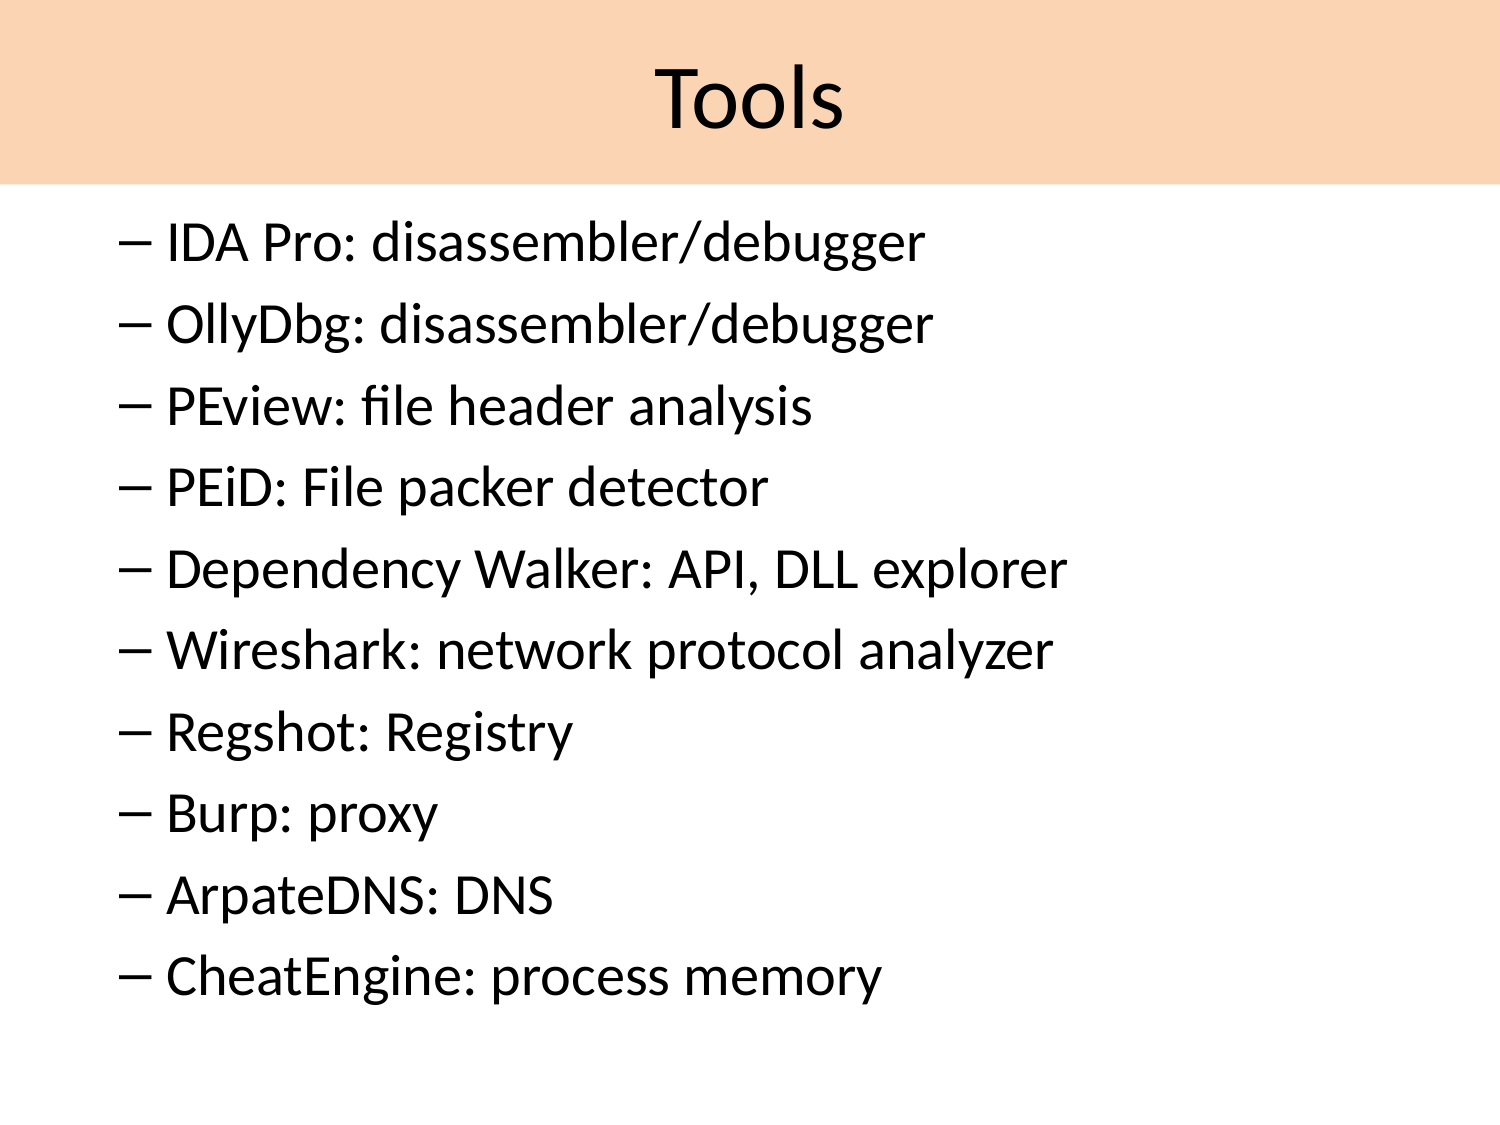

Tools
IDA Pro: disassembler/debugger
OllyDbg: disassembler/debugger
PEview: file header analysis
PEiD: File packer detector
Dependency Walker: API, DLL explorer
Wireshark: network protocol analyzer
Regshot: Registry
Burp: proxy
ArpateDNS: DNS
CheatEngine: process memory